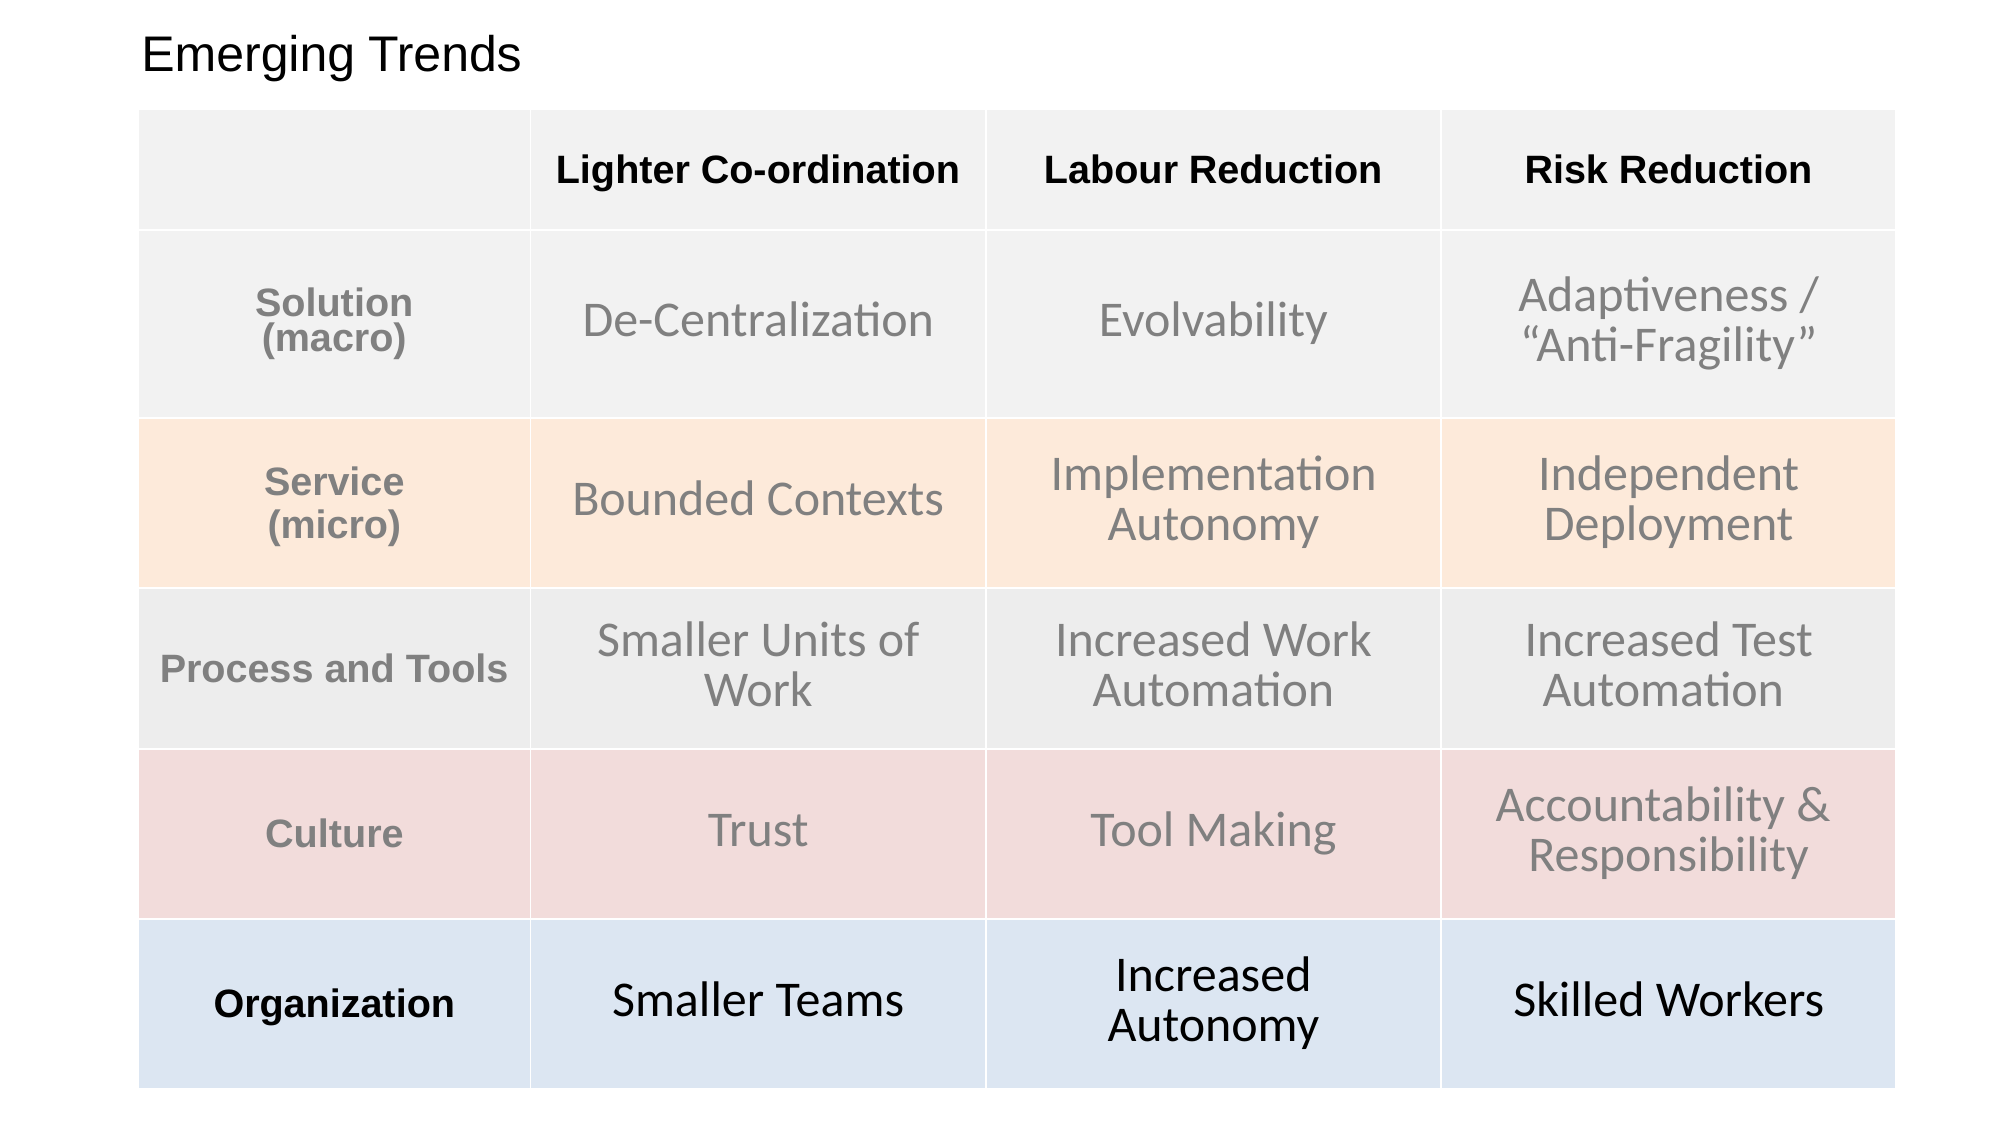

Emerging Trends
|  | Lighter Co-ordination | Labour Reduction | Risk Reduction |
| --- | --- | --- | --- |
| Solution (macro) | De-Centralization | Evolvability | Adaptiveness / “Anti-Fragility” |
| Service (micro) | Bounded Contexts | Implementation Autonomy | Independent Deployment |
| Process and Tools | Smaller Units of Work | Increased Work Automation | Increased Test Automation |
| Culture | Trust | Tool Making | Accountability & Responsibility |
| Organization | Smaller Teams | Increased Autonomy | Skilled Workers |